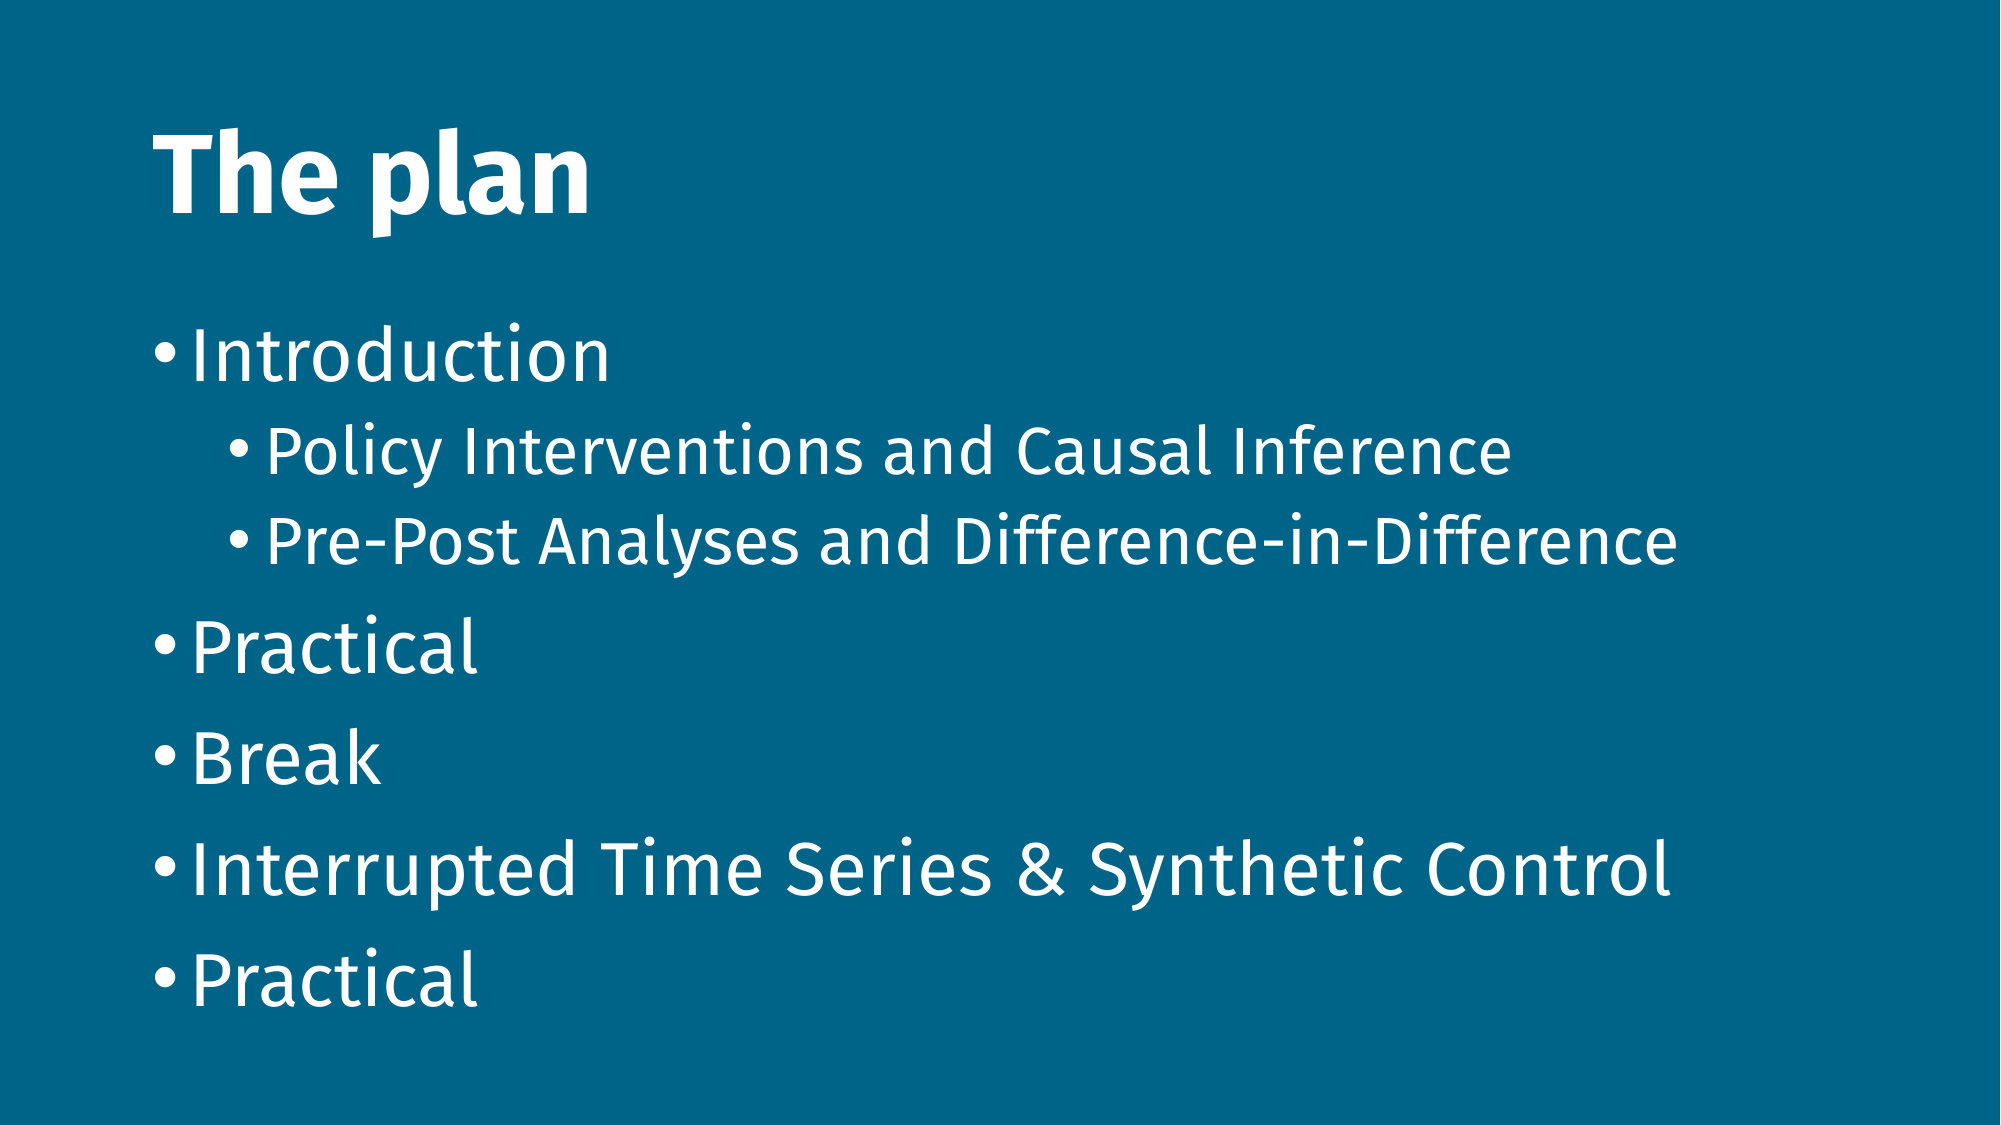

# The plan
Introduction
Policy Interventions and Causal Inference
Pre-Post Analyses and Difference-in-Difference
Practical
Break
Interrupted Time Series & Synthetic Control
Practical